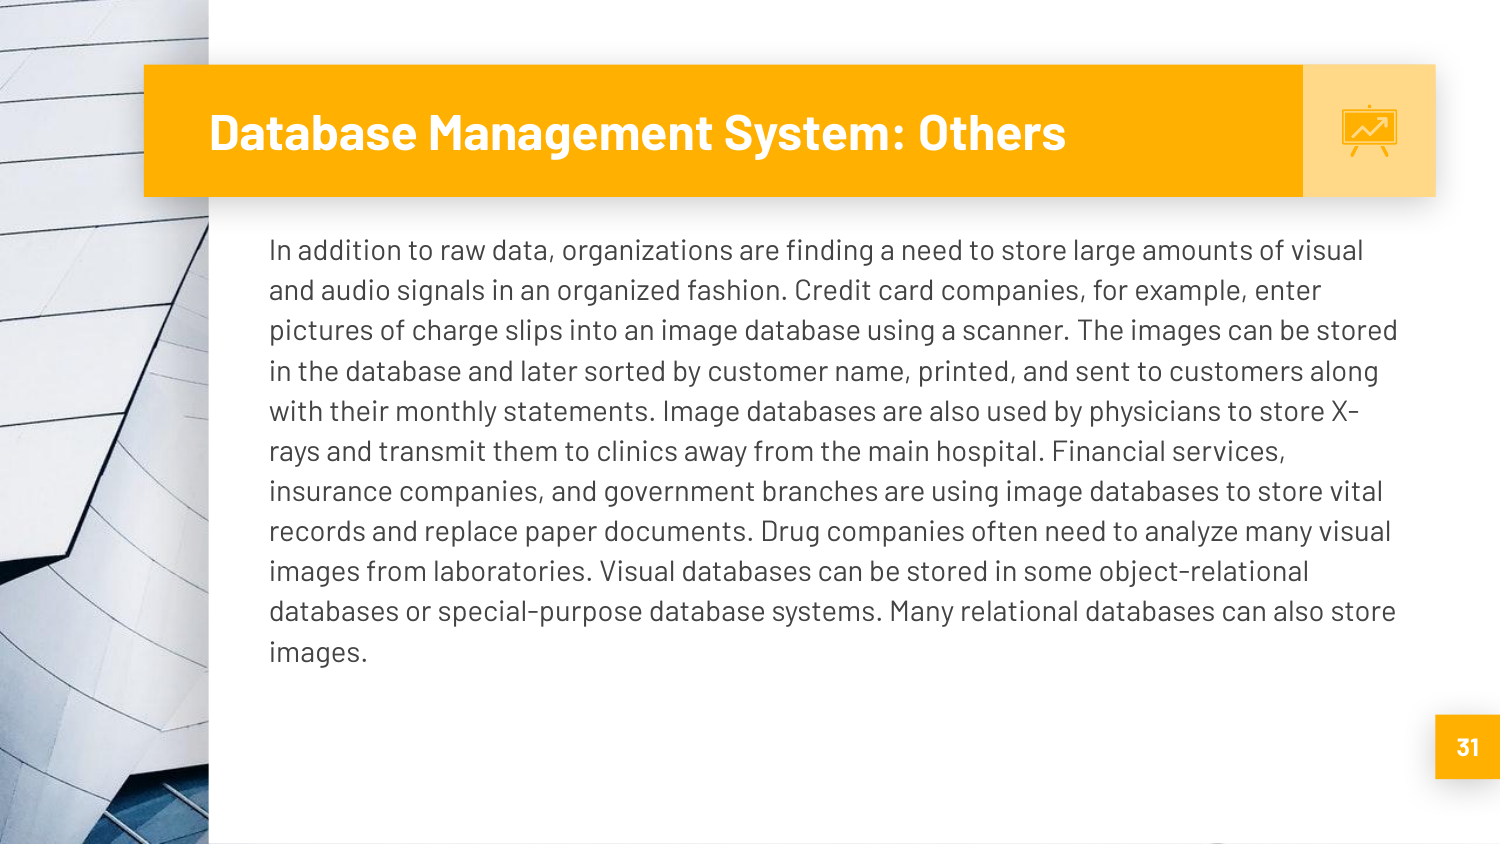

# Database Management System: Others

In addition to raw data, organizations are finding a need to store large amounts of visual and audio signals in an organized fashion. Credit card companies, for example, enter pictures of charge slips into an image database using a scanner. The images can be stored in the database and later sorted by customer name, printed, and sent to customers along with their monthly statements. Image databases are also used by physicians to store X-rays and transmit them to clinics away from the main hospital. Financial services, insurance companies, and government branches are using image databases to store vital records and replace paper documents. Drug companies often need to analyze many visual images from laboratories. Visual databases can be stored in some object-relational databases or special-purpose database systems. Many relational databases can also store images.
31